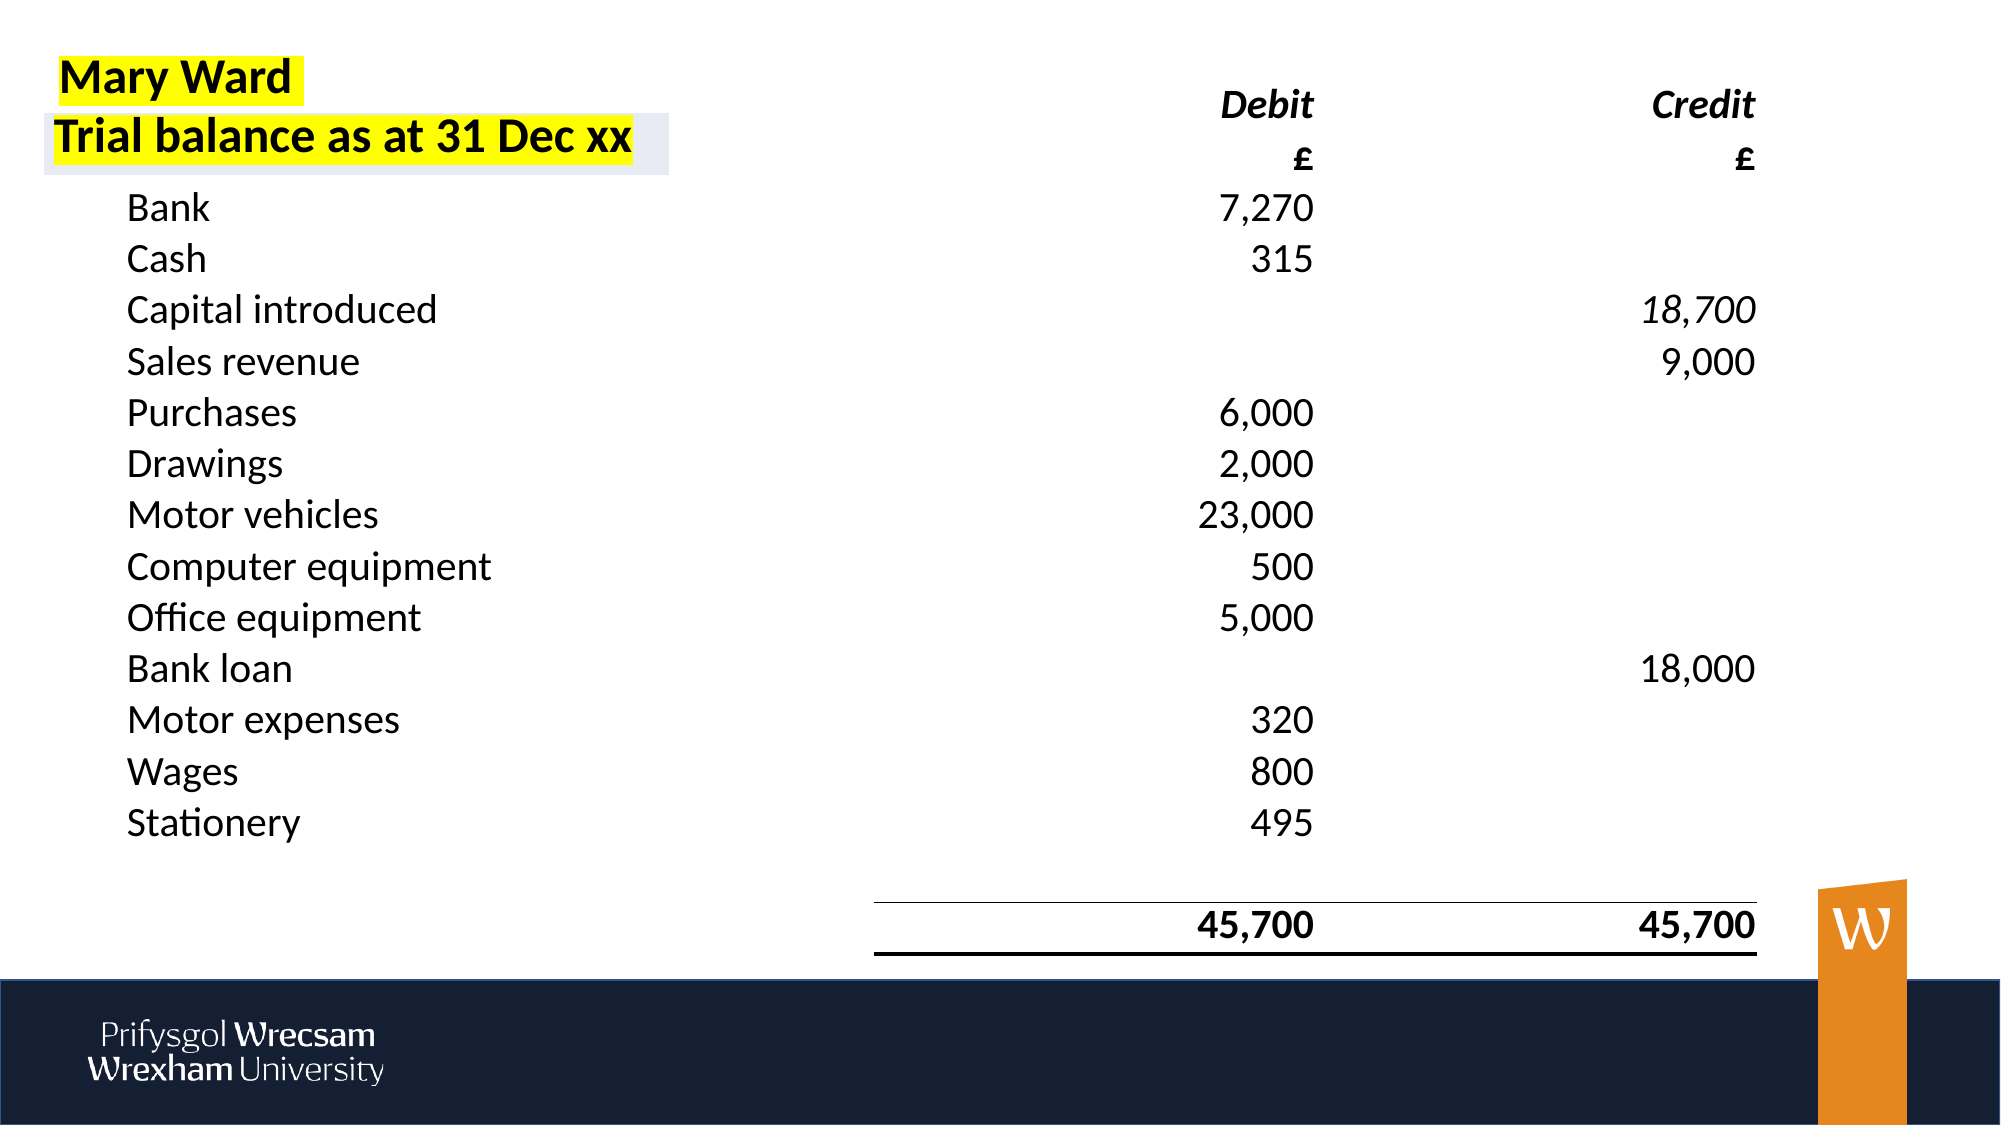

Mary Ward
|  | Debit | Credit |
| --- | --- | --- |
|  | £ | £ |
| Bank | 7,270 |  |
| Cash | 315 |  |
| Capital introduced |  | 18,700 |
| Sales revenue |  | 9,000 |
| Purchases | 6,000 |  |
| Drawings | 2,000 |  |
| Motor vehicles | 23,000 |  |
| Computer equipment | 500 |  |
| Office equipment | 5,000 |  |
| Bank loan |  | 18,000 |
| Motor expenses | 320 |  |
| Wages | 800 |  |
| Stationery | 495 |  |
|  |  |  |
|  | 45,700 | 45,700 |
| Trial balance as at 31 Dec xx |
| --- |